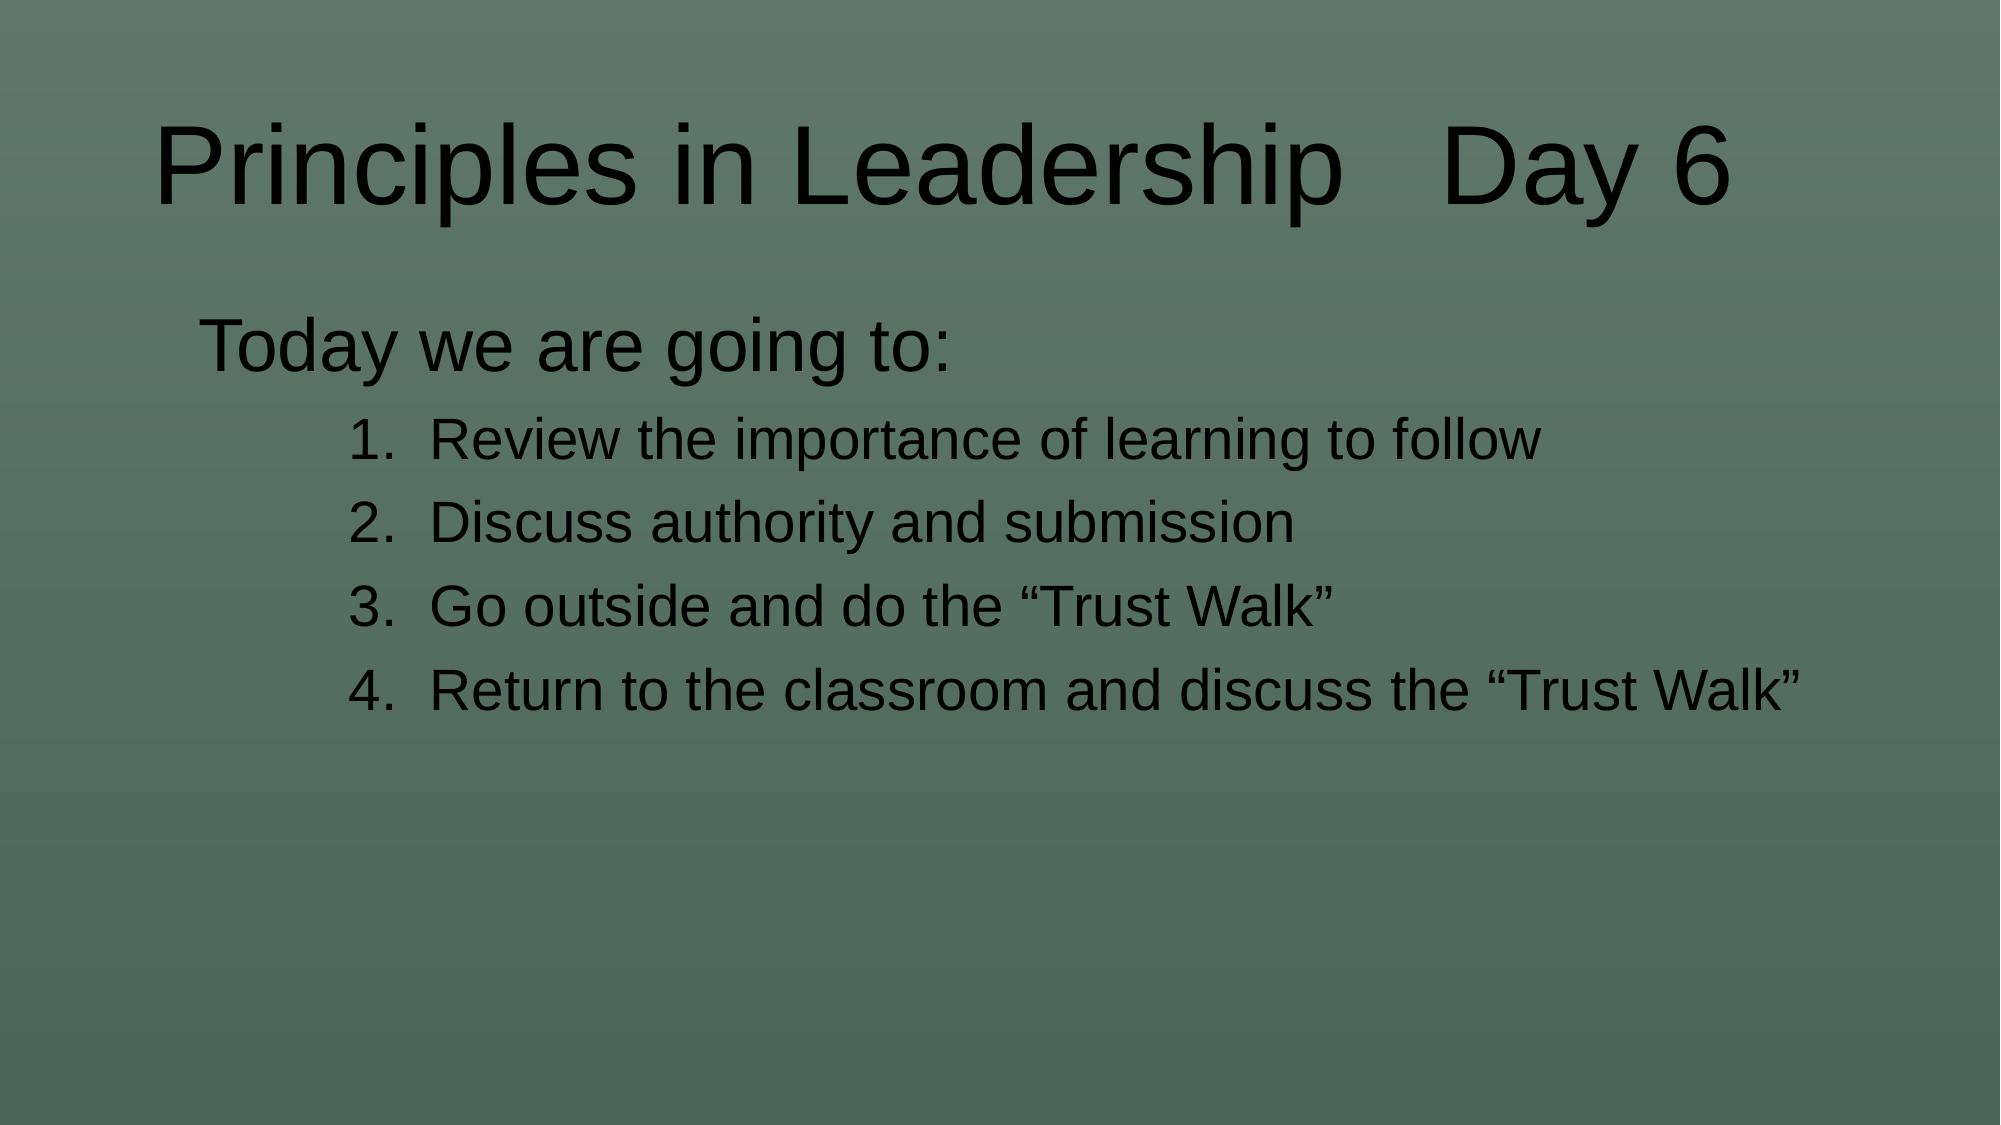

# Principles in Leadership   Day 6
Today we are going to:
	1.  Review the importance of learning to follow
	2.  Discuss authority and submission
	3.  Go outside and do the “Trust Walk”
	4.  Return to the classroom and discuss the “Trust Walk”